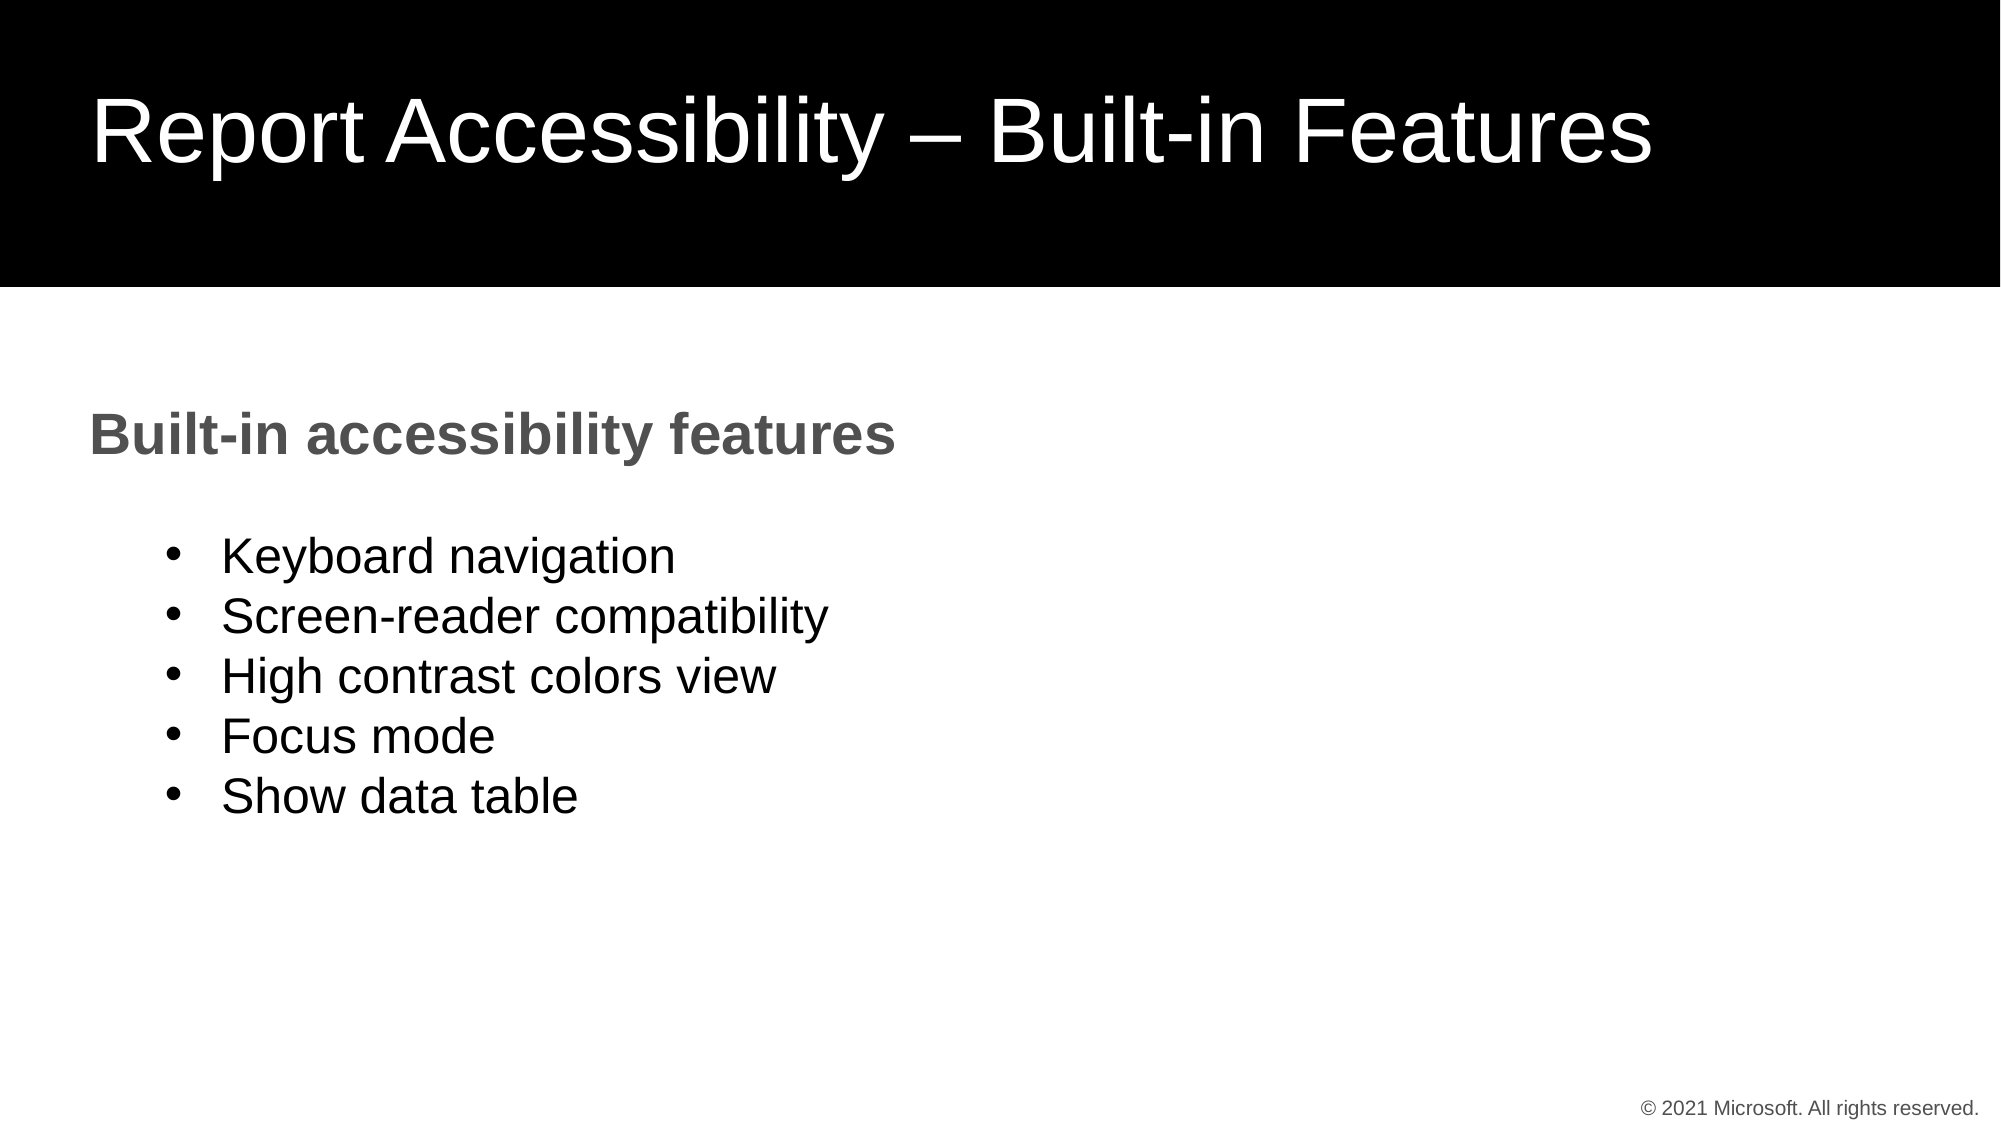

# Report Accessibility – Built-in Features

Built-in accessibility features

Keyboard navigation
Screen-reader compatibility
High contrast colors view
Focus mode
Show data table

© 2021 Microsoft. All rights reserved.